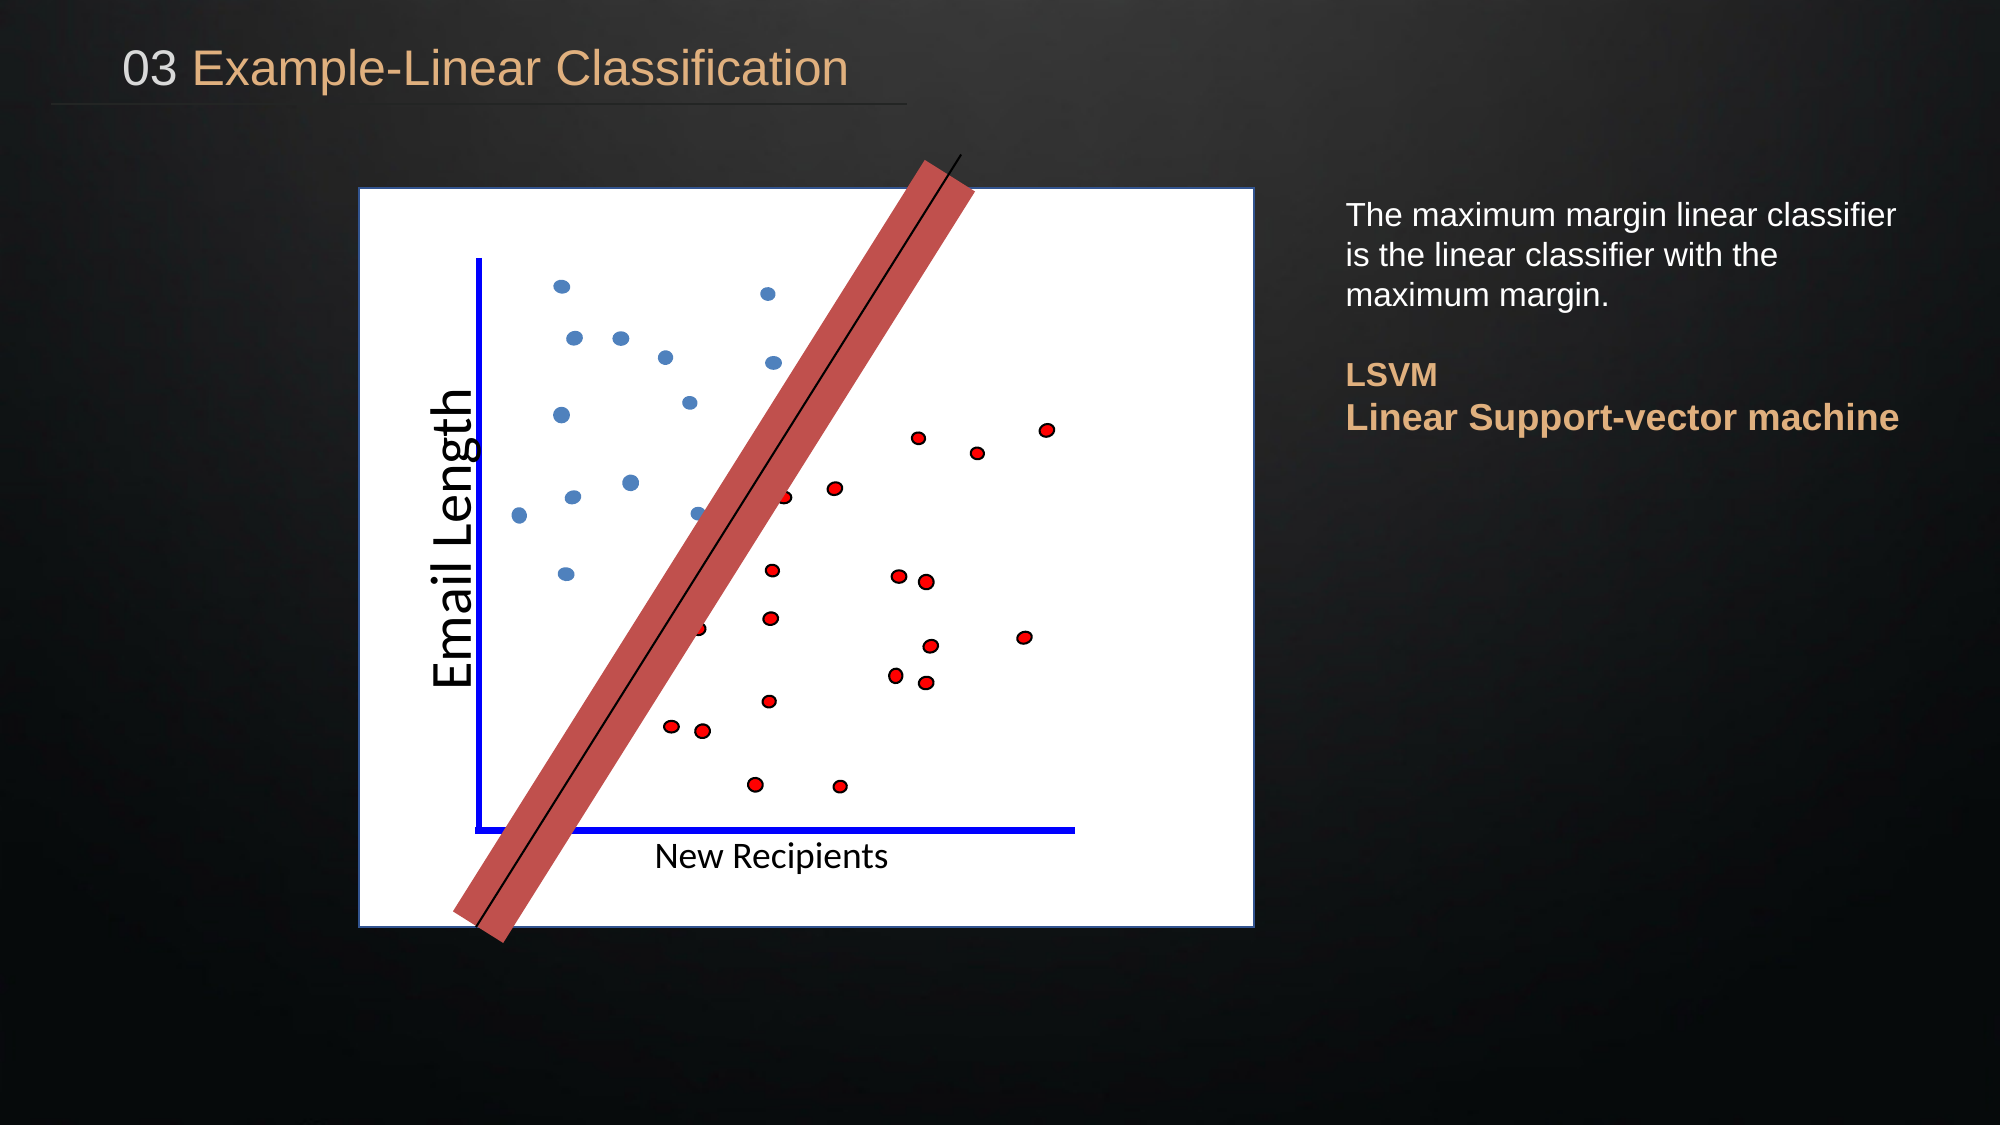

03 Example-Linear Classification

The maximum margin linear classifier is the linear classifier with the maximum margin.

LSVM
Linear Support-vector machine

Email Length

New Recipients